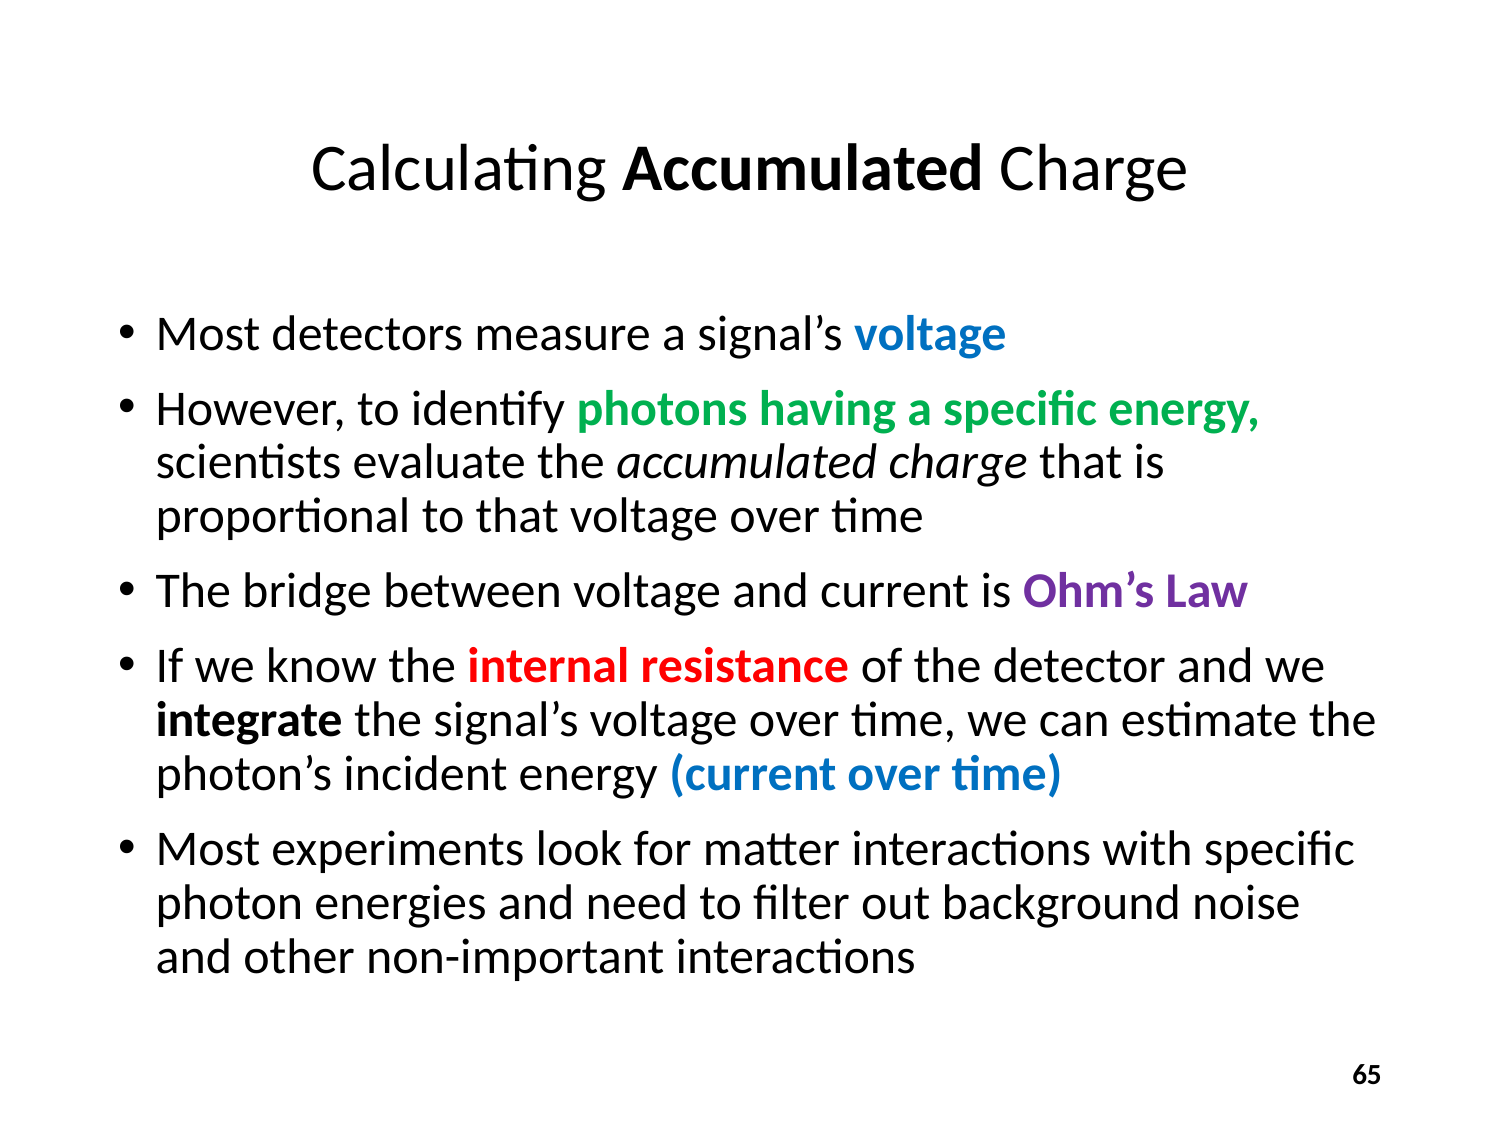

# Calculating Accumulated Charge
Most detectors measure a signal’s voltage
However, to identify photons having a specific energy, scientists evaluate the accumulated charge that is proportional to that voltage over time
The bridge between voltage and current is Ohm’s Law
If we know the internal resistance of the detector and we integrate the signal’s voltage over time, we can estimate the photon’s incident energy (current over time)
Most experiments look for matter interactions with specific photon energies and need to filter out background noise and other non-important interactions

65